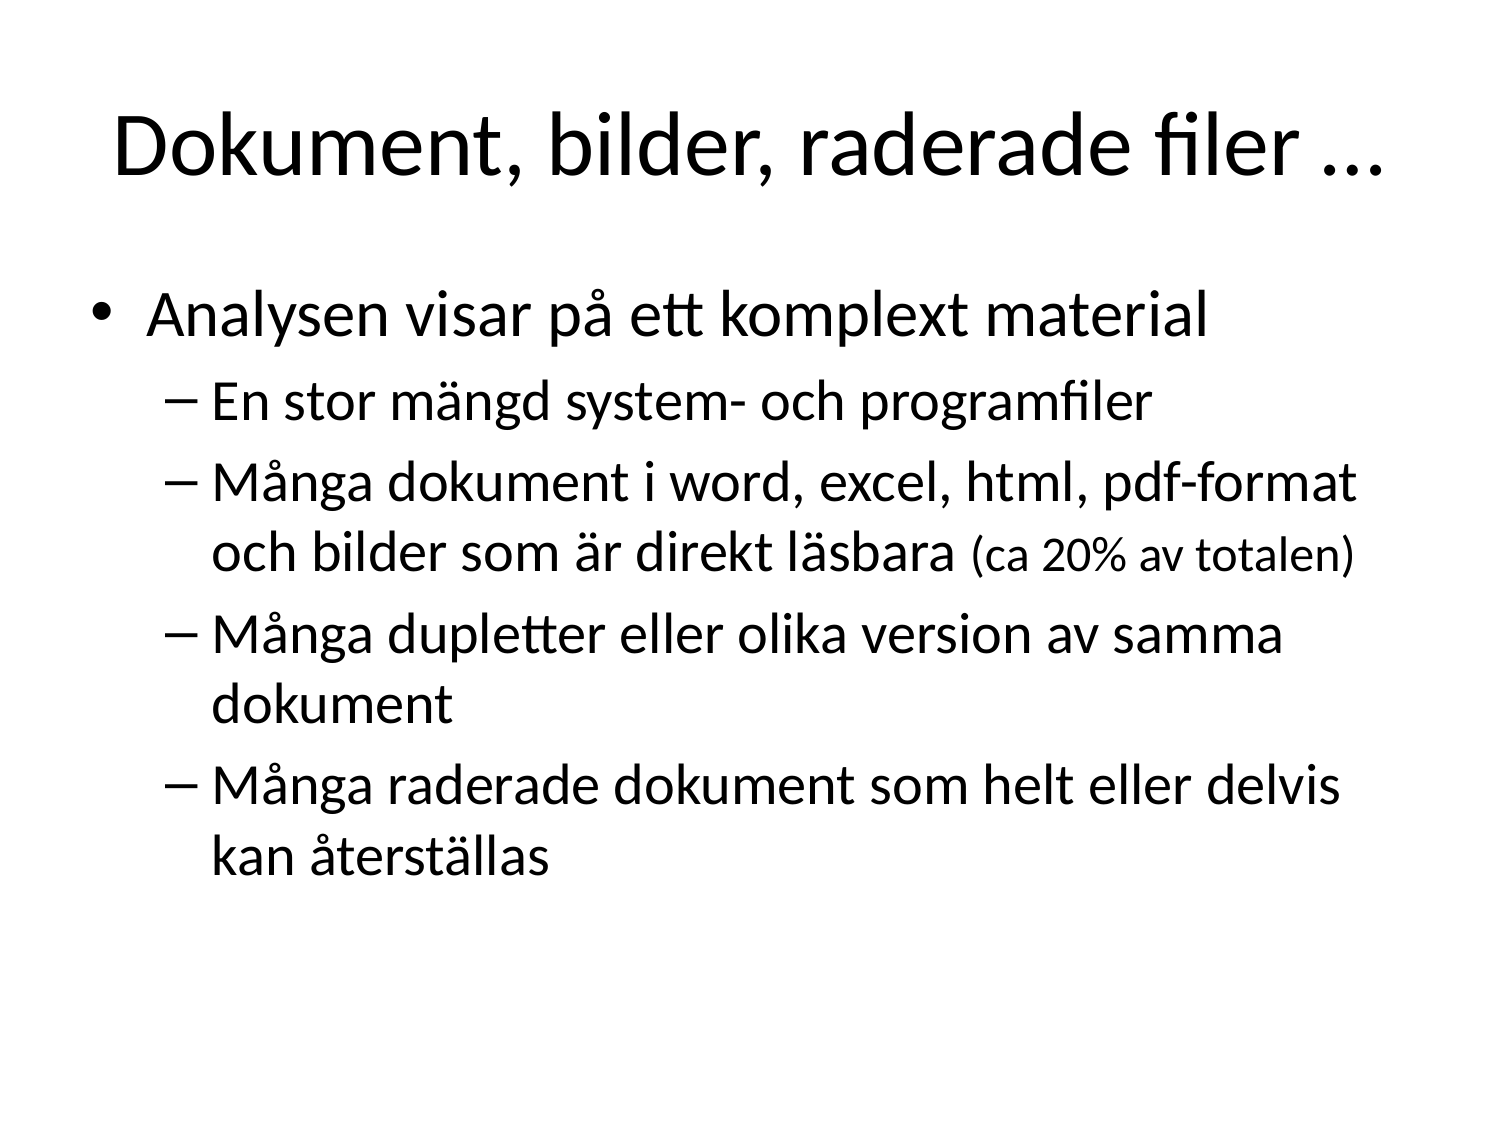

# Dokument, bilder, raderade filer …
Analysen visar på ett komplext material
En stor mängd system- och programfiler
Många dokument i word, excel, html, pdf-format och bilder som är direkt läsbara (ca 20% av totalen)
Många dupletter eller olika version av samma dokument
Många raderade dokument som helt eller delvis kan återställas